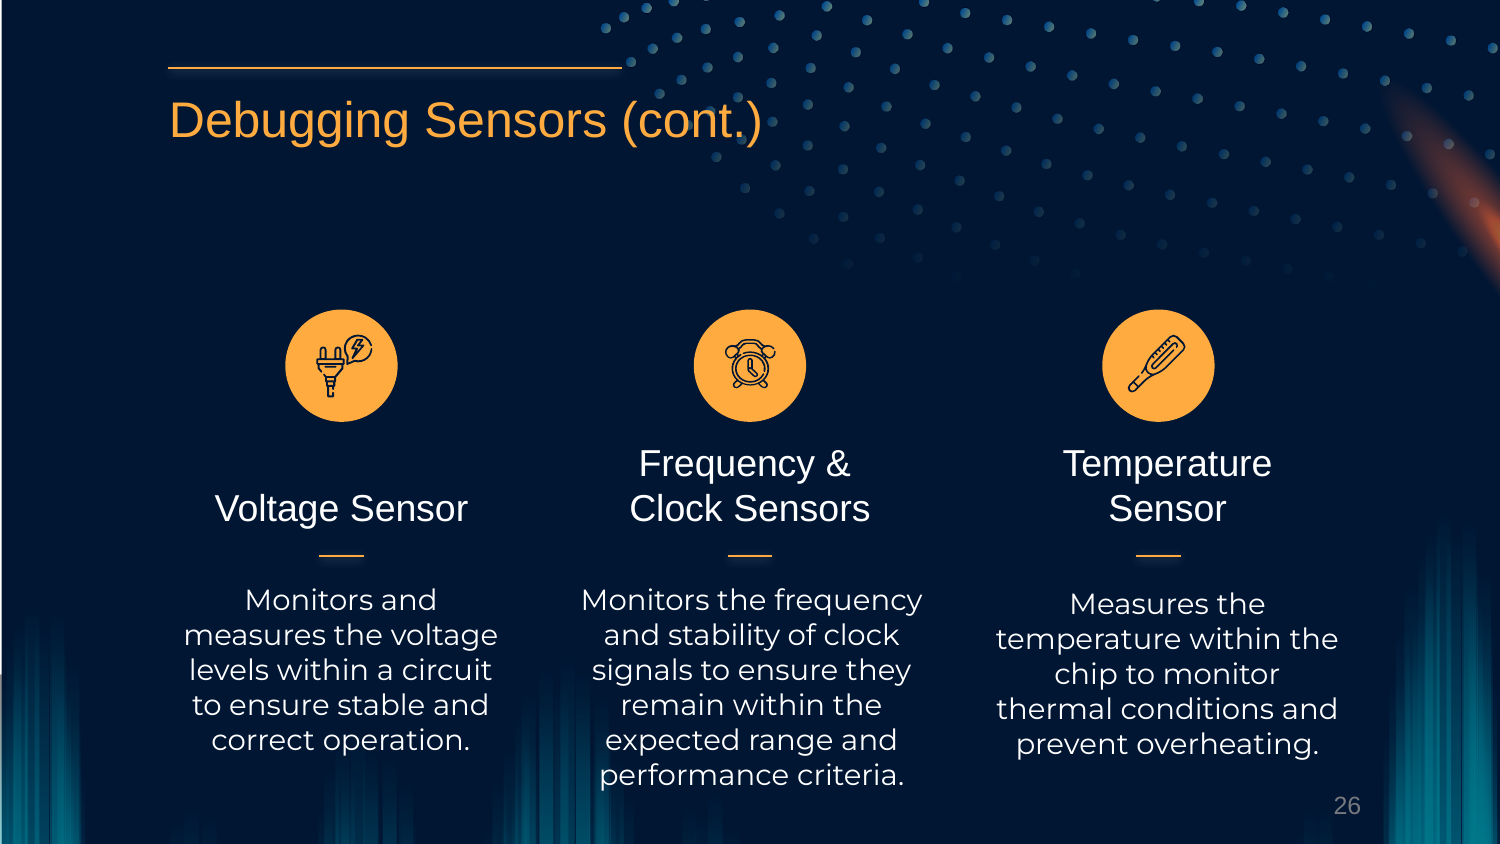

Debugging Sensors (cont.)

Voltage Sensor
# Frequency &  Clock Sensors
Temperature Sensor
Monitors and measures the voltage levels within a circuit to ensure stable and correct operation.
Monitors the frequency and stability of clock signals to ensure they remain within the expected range and performance criteria.
Measures the temperature within the chip to monitor thermal conditions and prevent overheating.
26